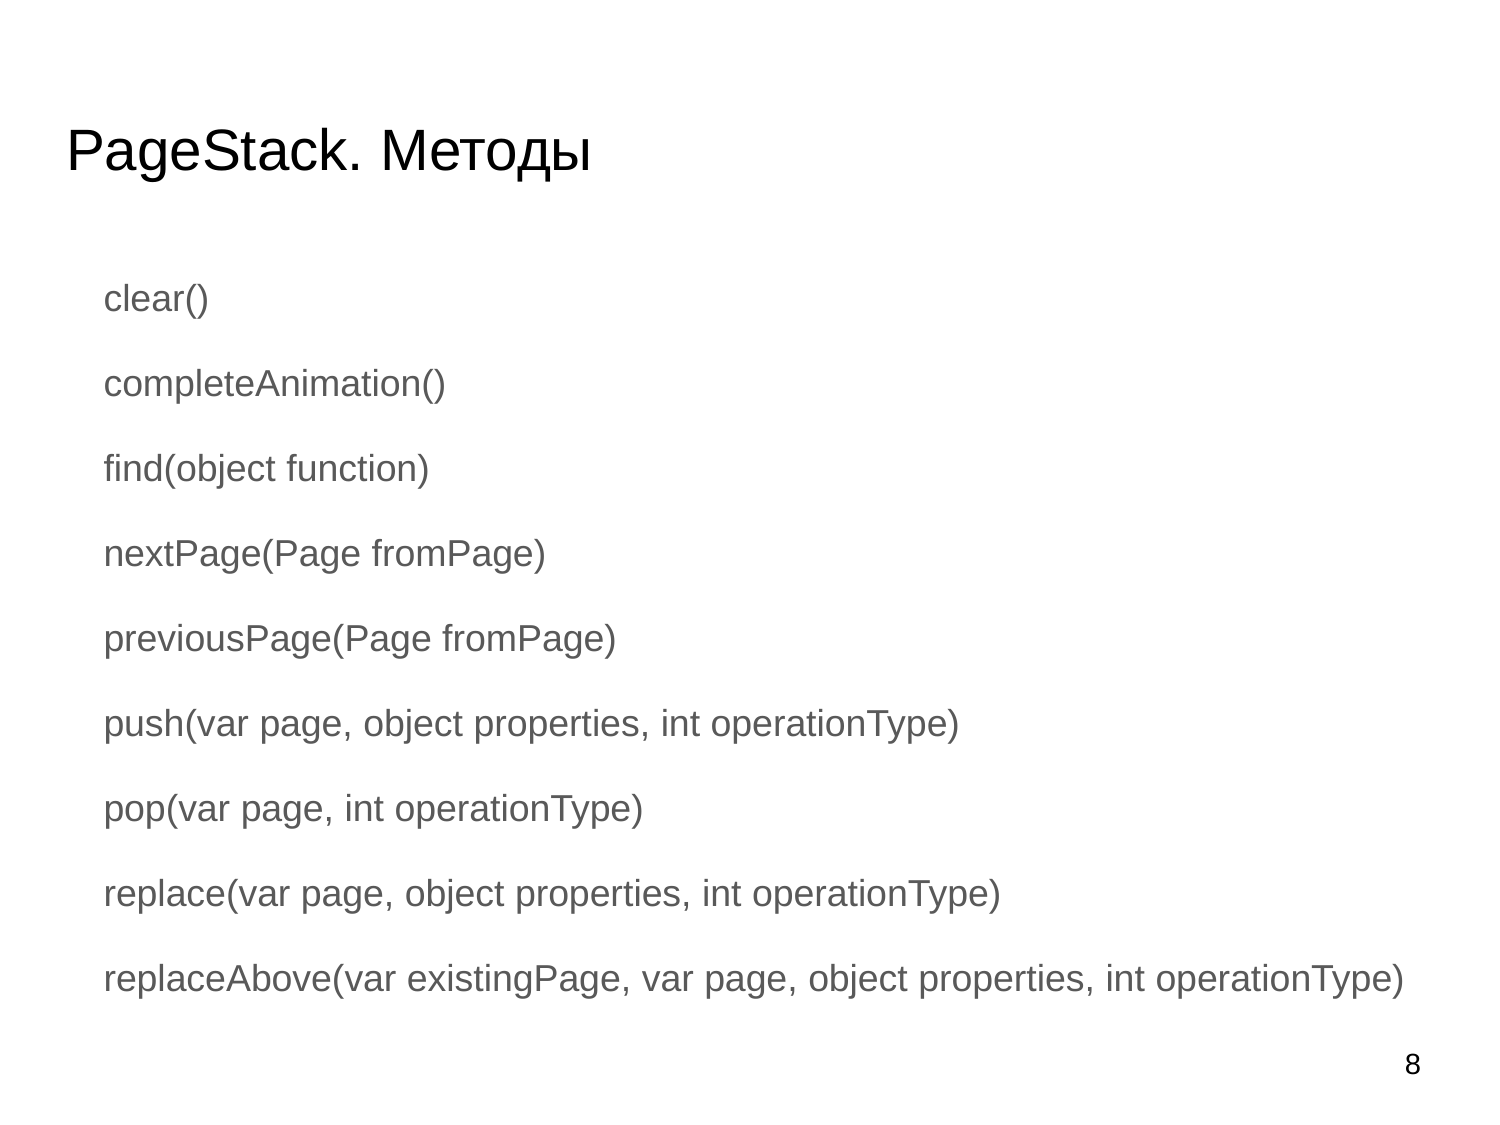

# PageStack. Методы
clear()
completeAnimation()
find(object function)
nextPage(Page fromPage)
previousPage(Page fromPage)
push(var page, object properties, int operationType)
pop(var page, int operationType)
replace(var page, object properties, int operationType)
replaceAbove(var existingPage, var page, object properties, int operationType)
8